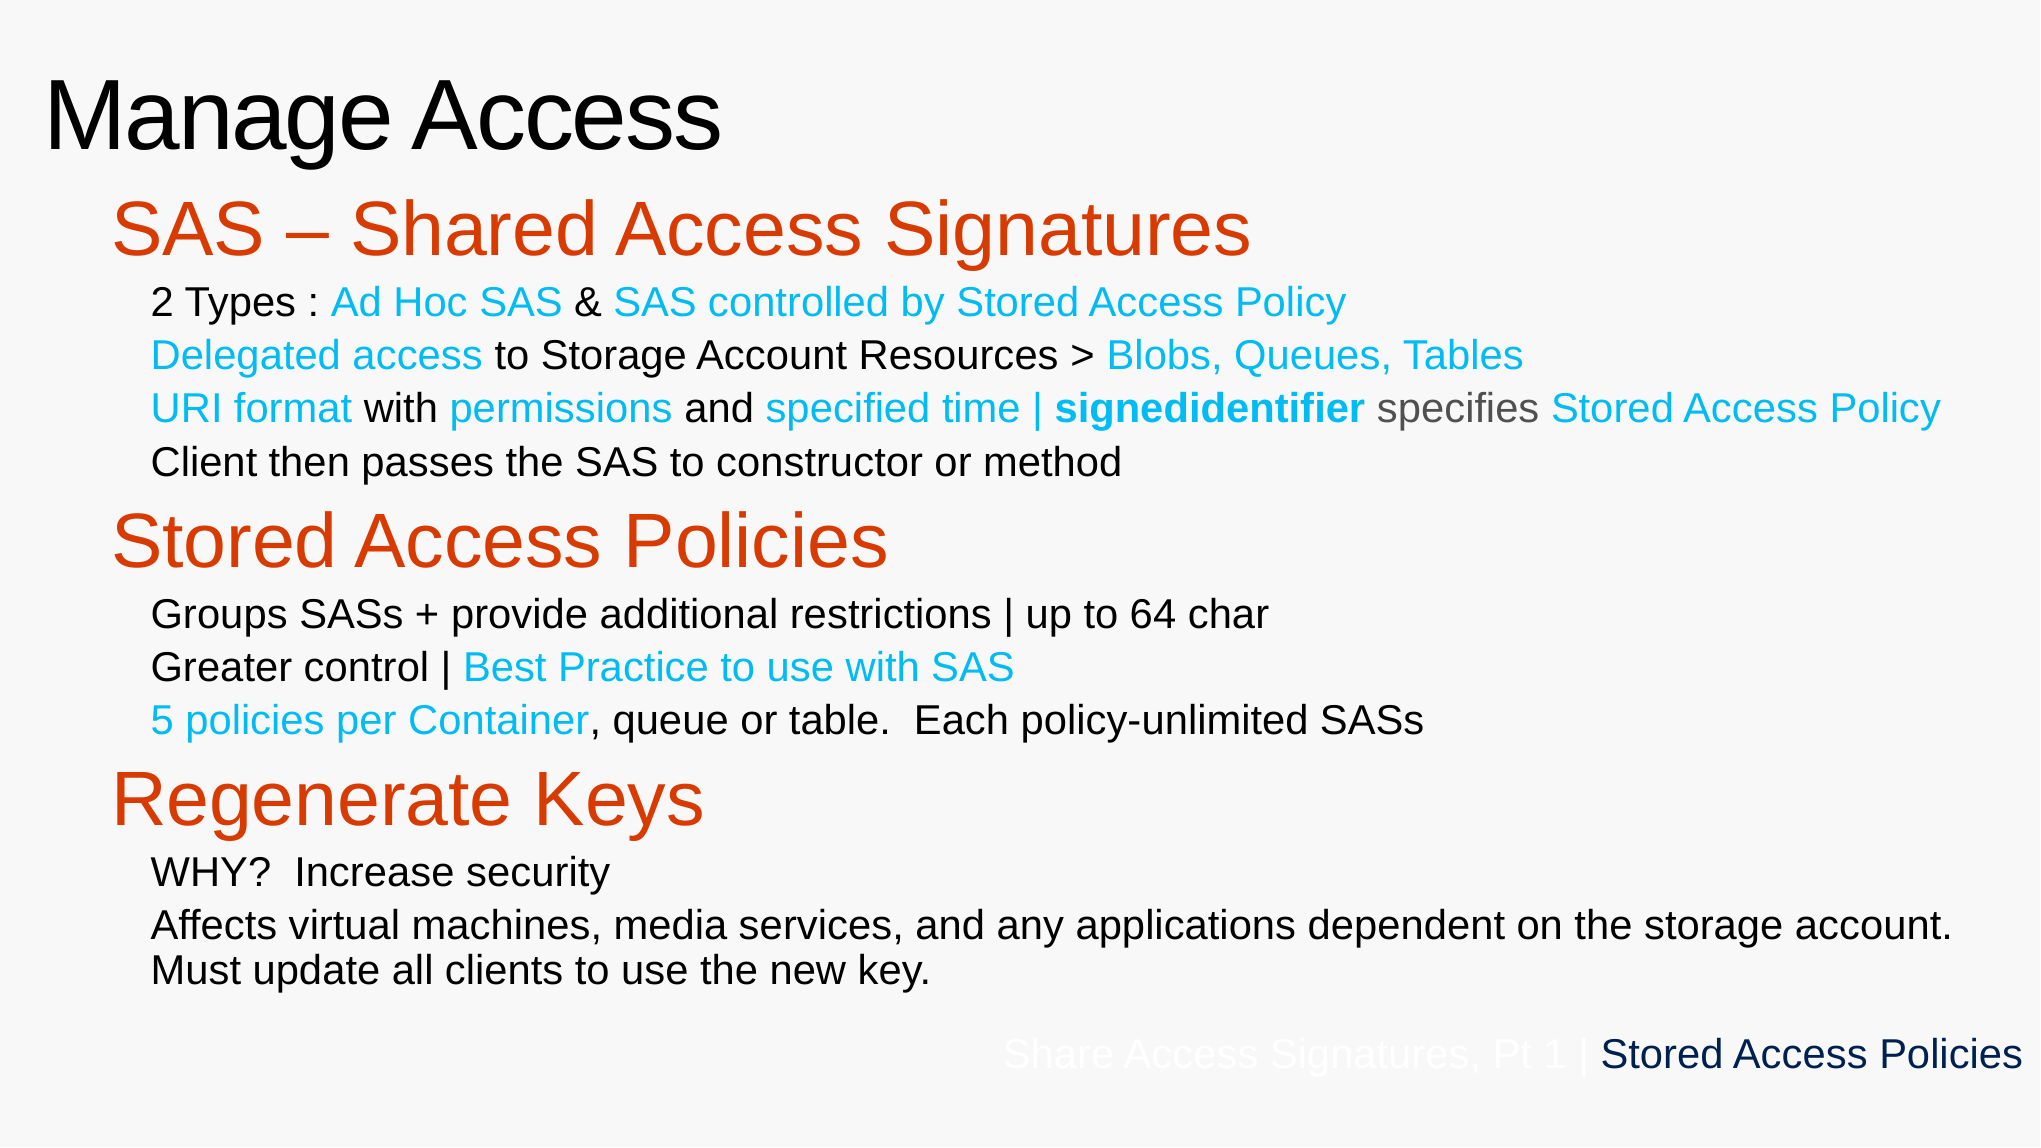

# Manage Access
SAS – Shared Access Signatures
2 Types : Ad Hoc SAS & SAS controlled by Stored Access Policy
Delegated access to Storage Account Resources > Blobs, Queues, Tables
URI format with permissions and specified time | signedidentifier specifies Stored Access Policy
Client then passes the SAS to constructor or method
Stored Access Policies
Groups SASs + provide additional restrictions | up to 64 char
Greater control | Best Practice to use with SAS
5 policies per Container, queue or table.  Each policy-unlimited SASs
Regenerate Keys
WHY?  Increase security
Affects virtual machines, media services, and any applications dependent on the storage account. Must update all clients to use the new key.

Share Access Signatures, Pt 1 | Stored Access Policies